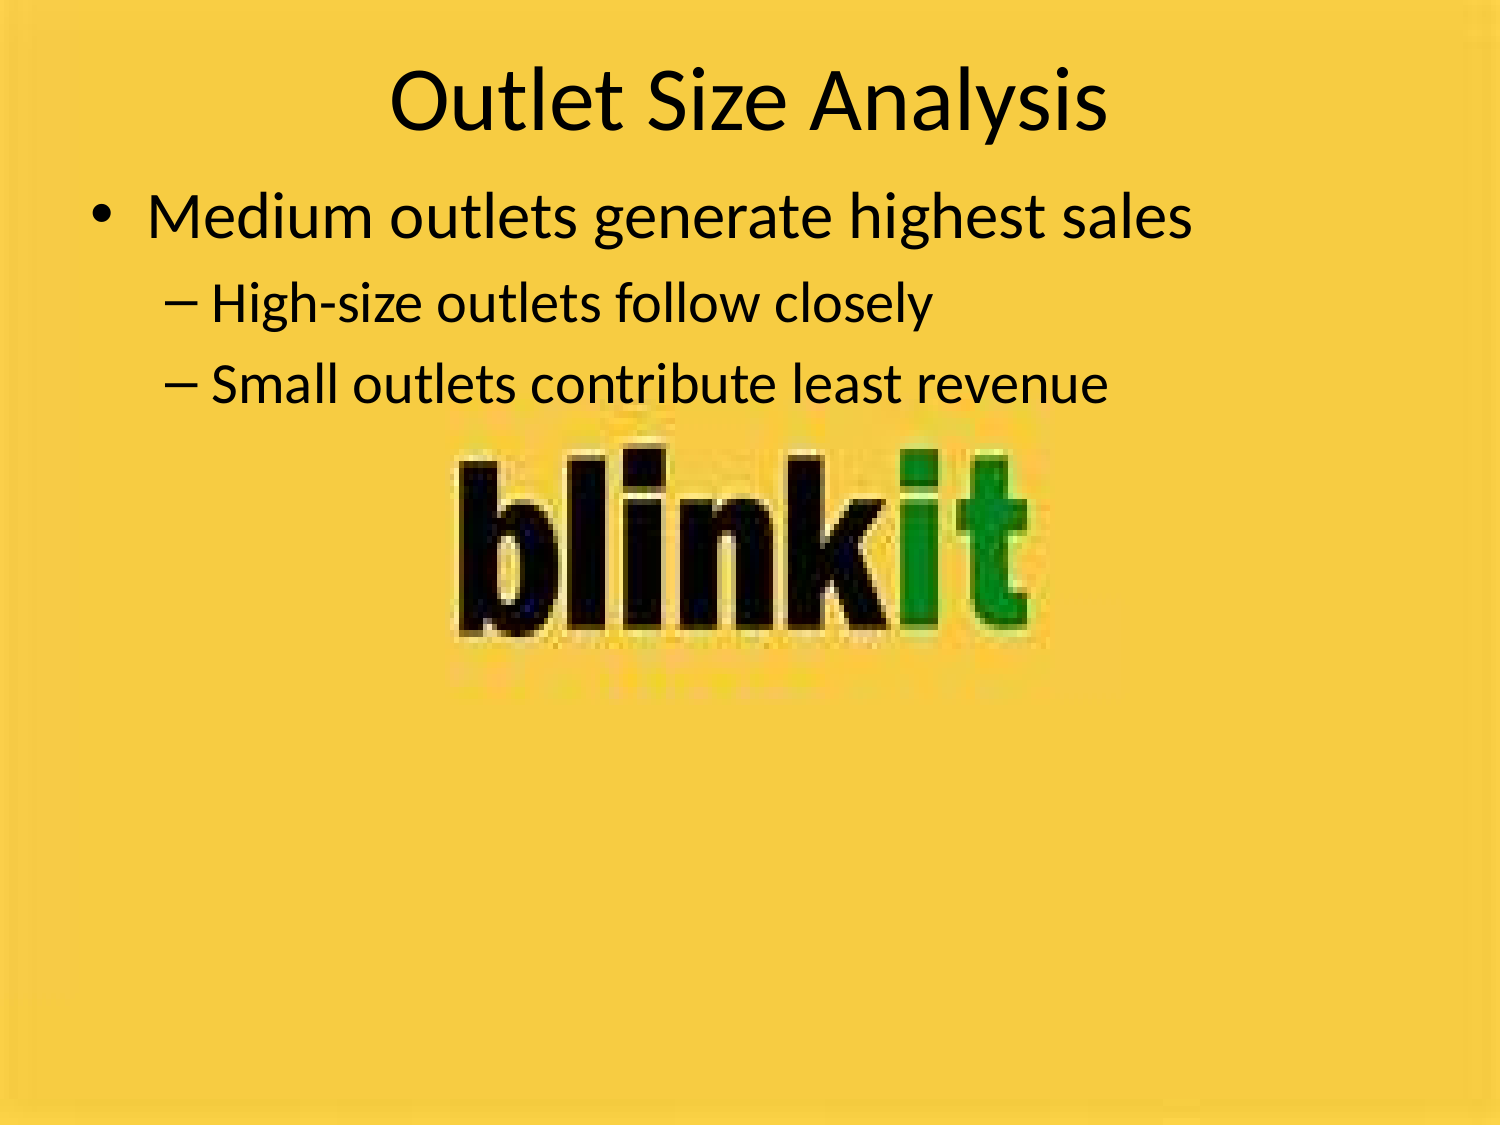

# Outlet Size Analysis
Medium outlets generate highest sales
High-size outlets follow closely
Small outlets contribute least revenue